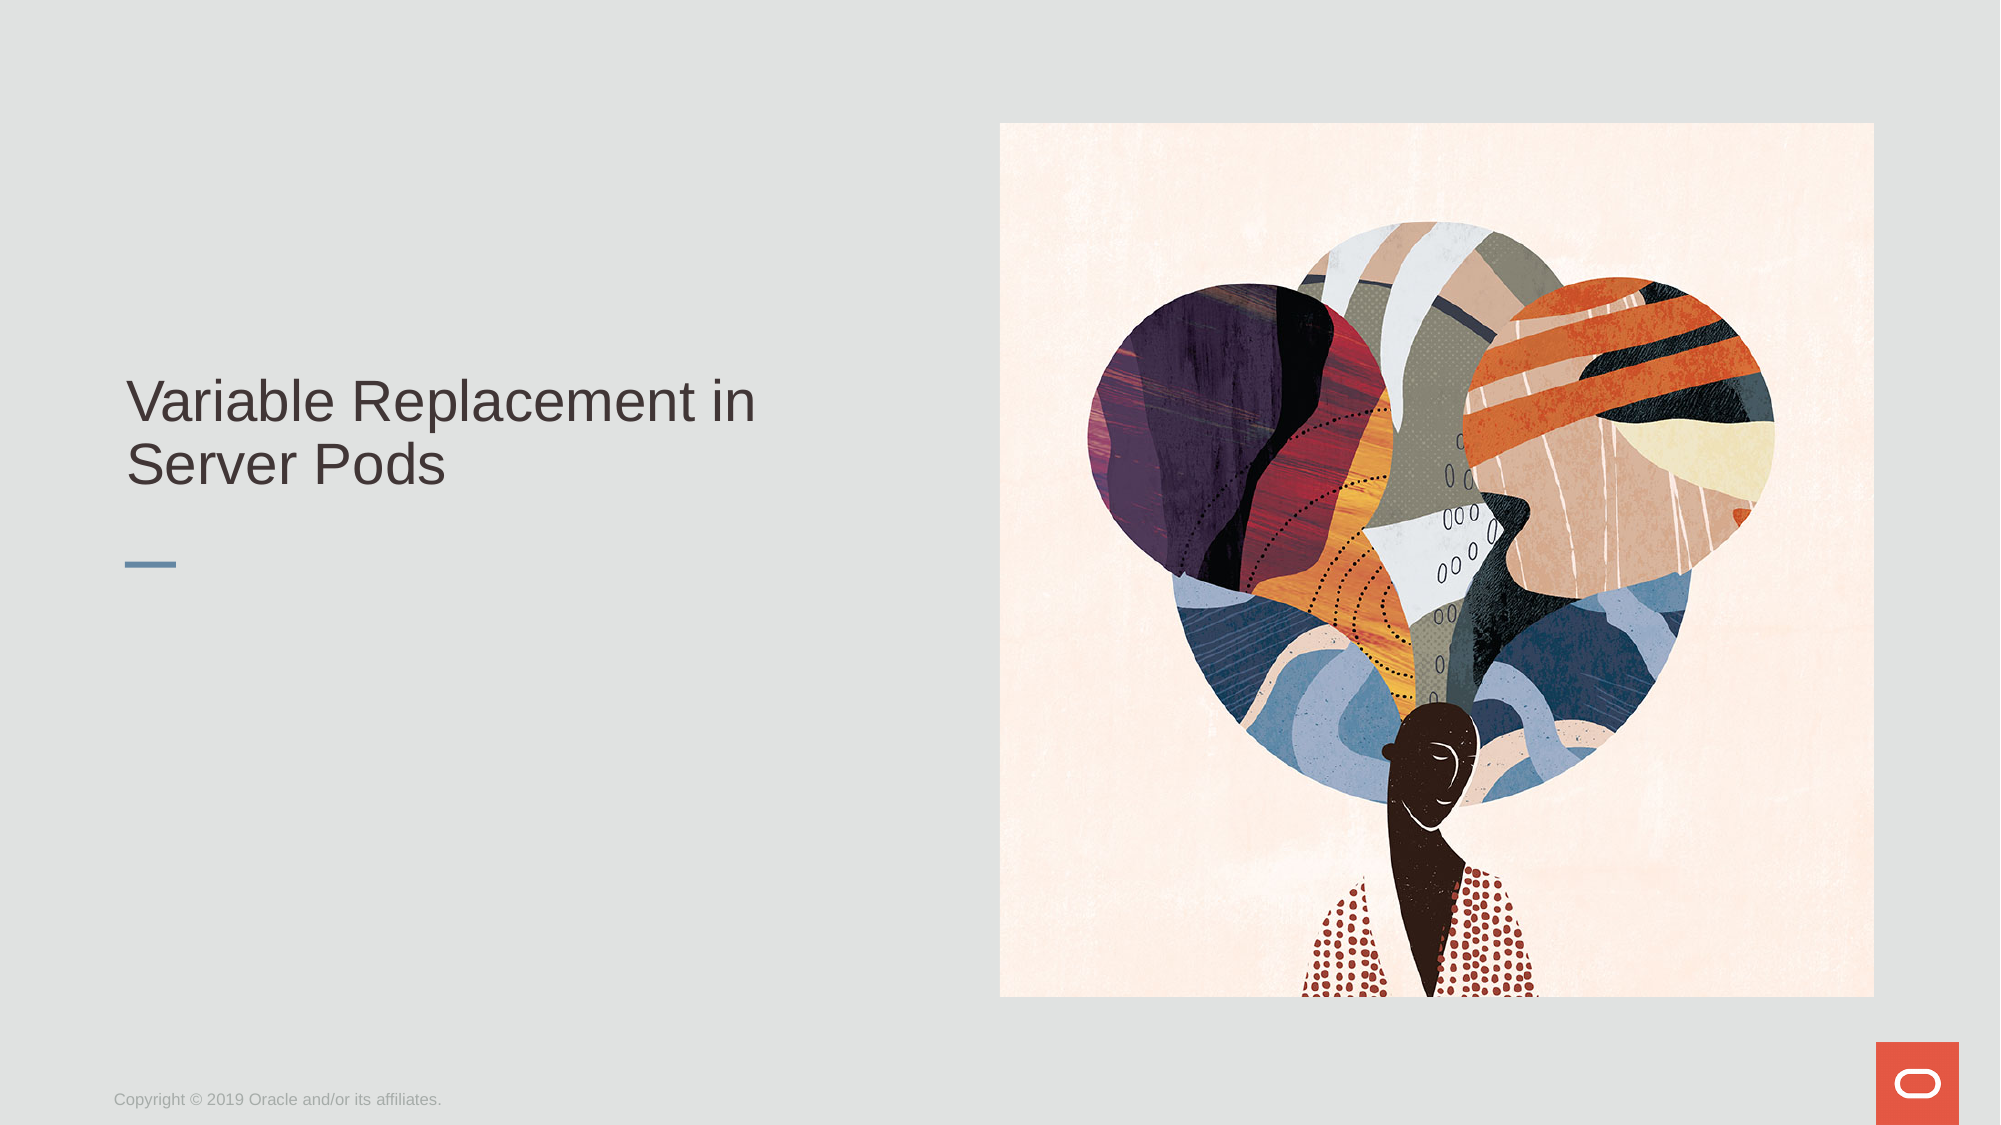

# Variable Replacement in Server Pods
Copyright © 2019 Oracle and/or its affiliates.